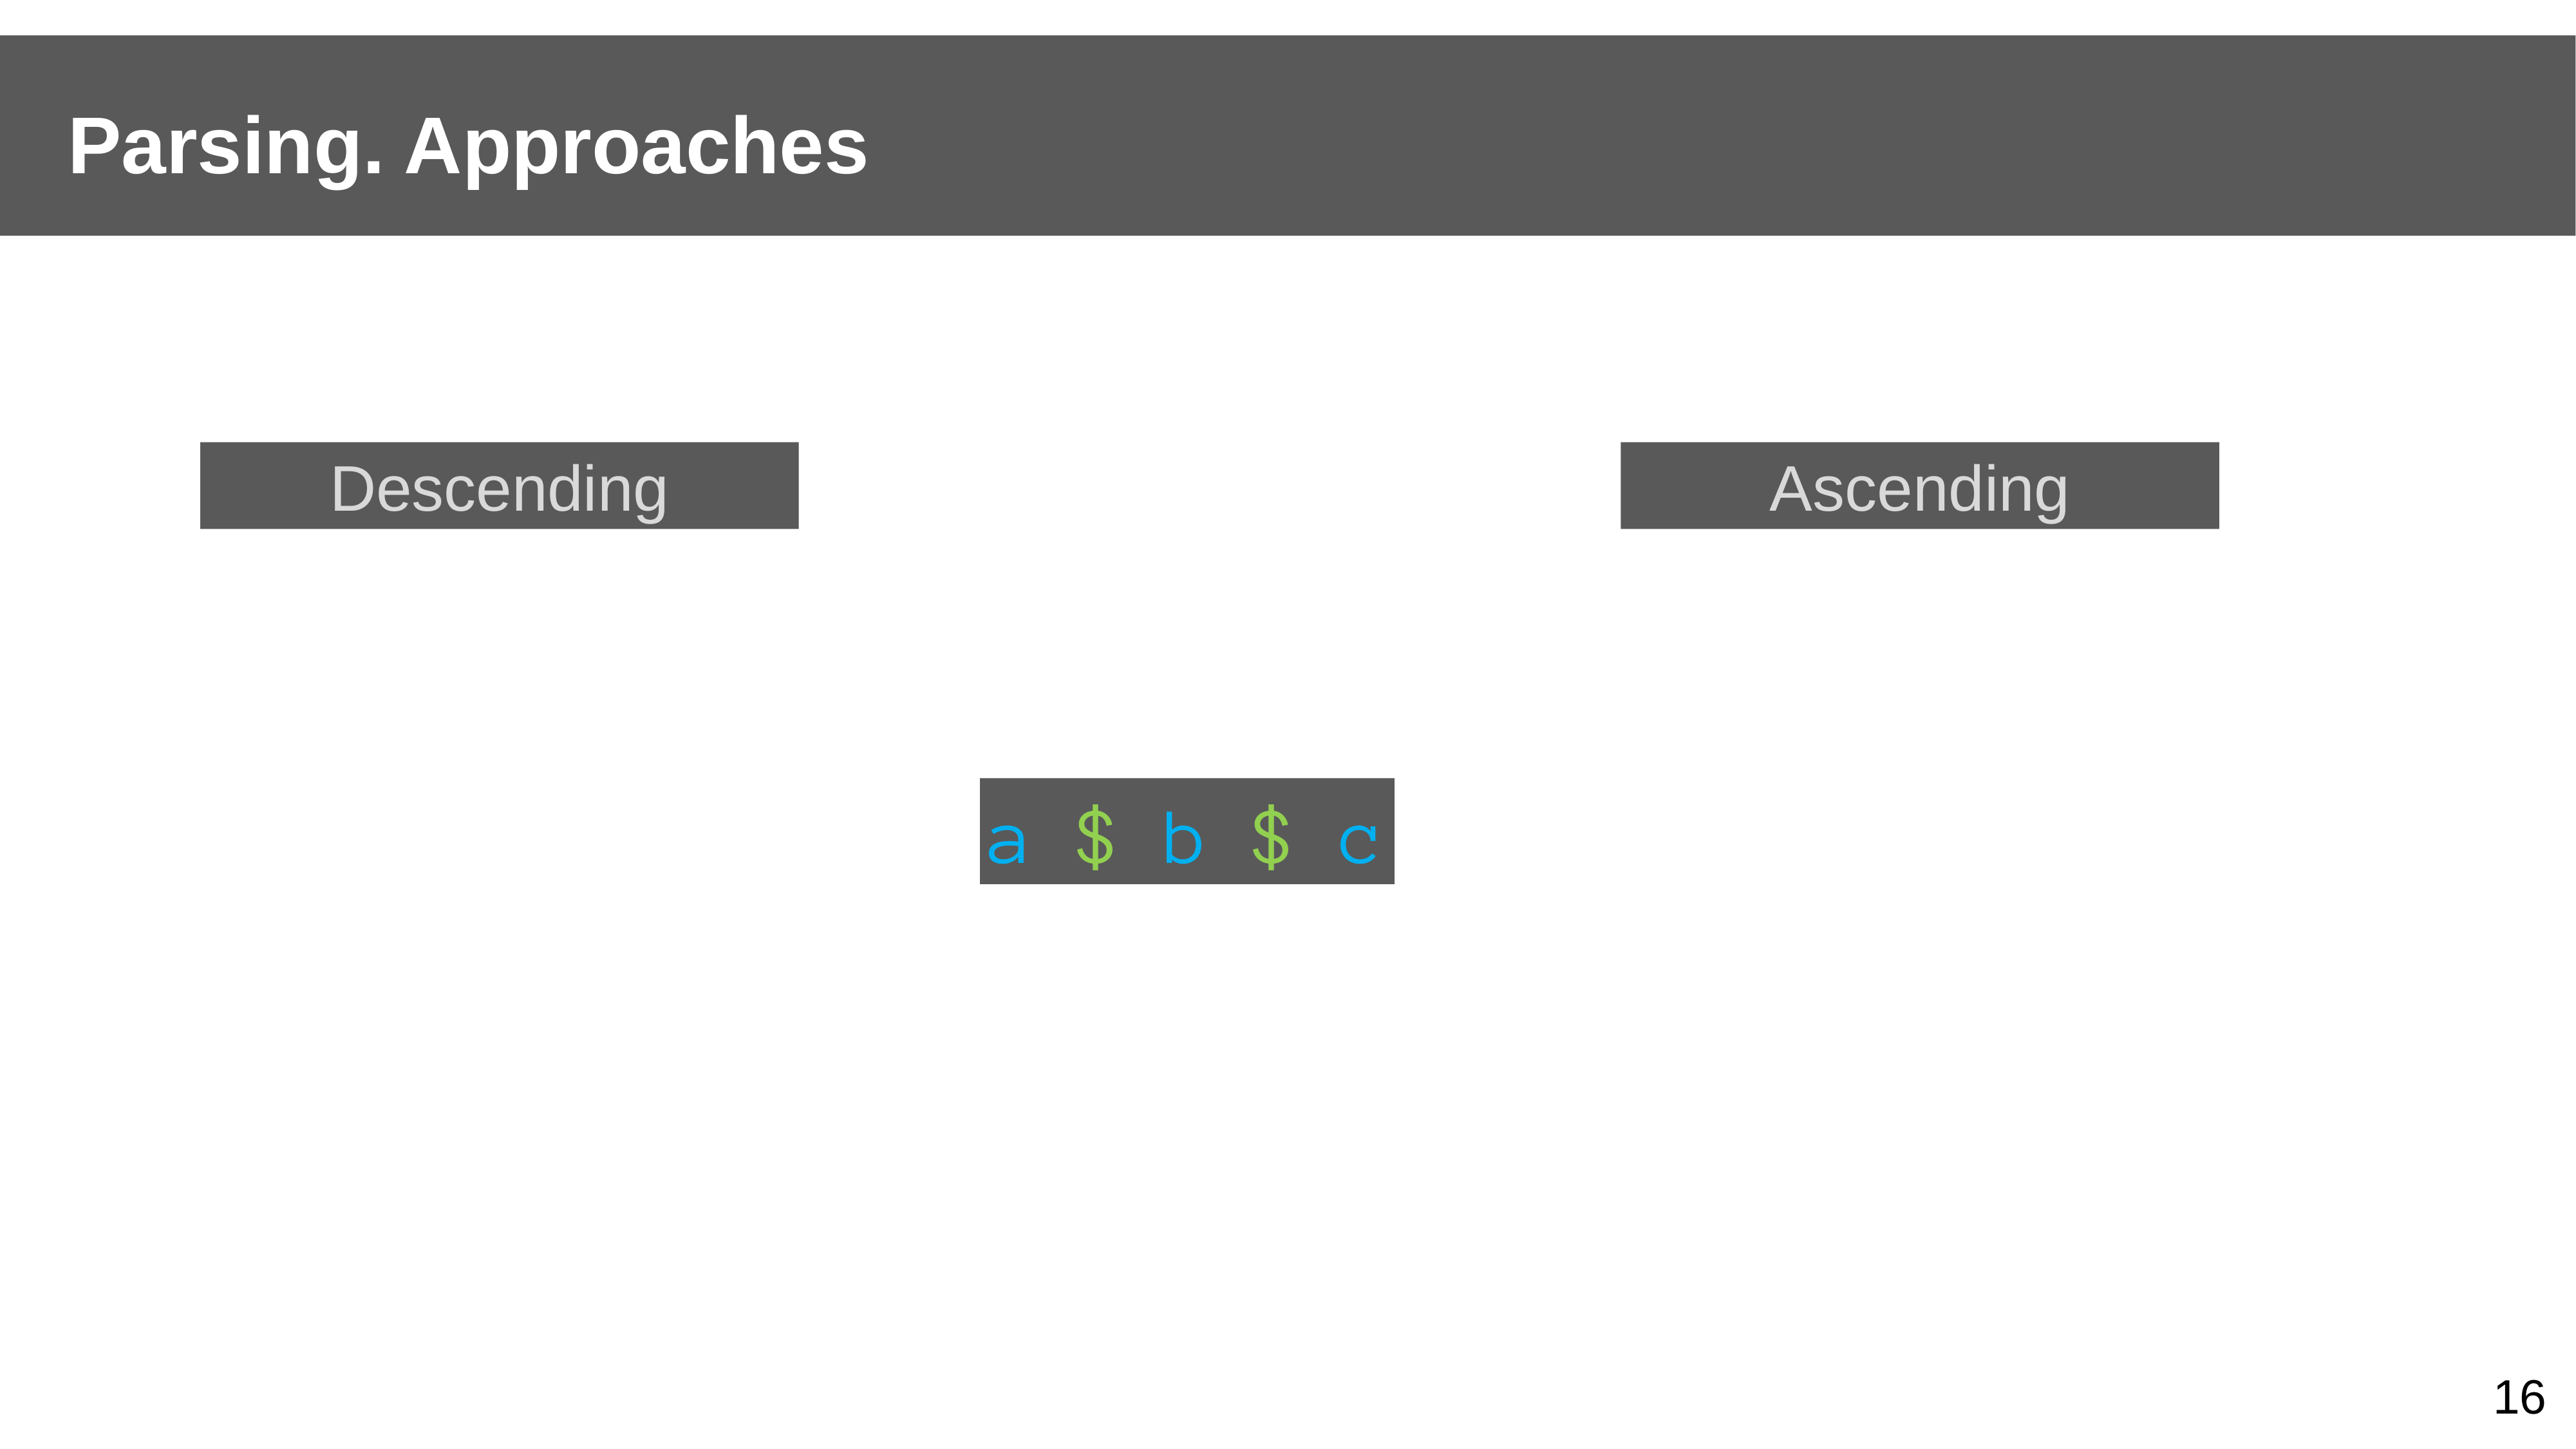

# Parsing. Approaches
Descending
Ascending
a $ b $ c